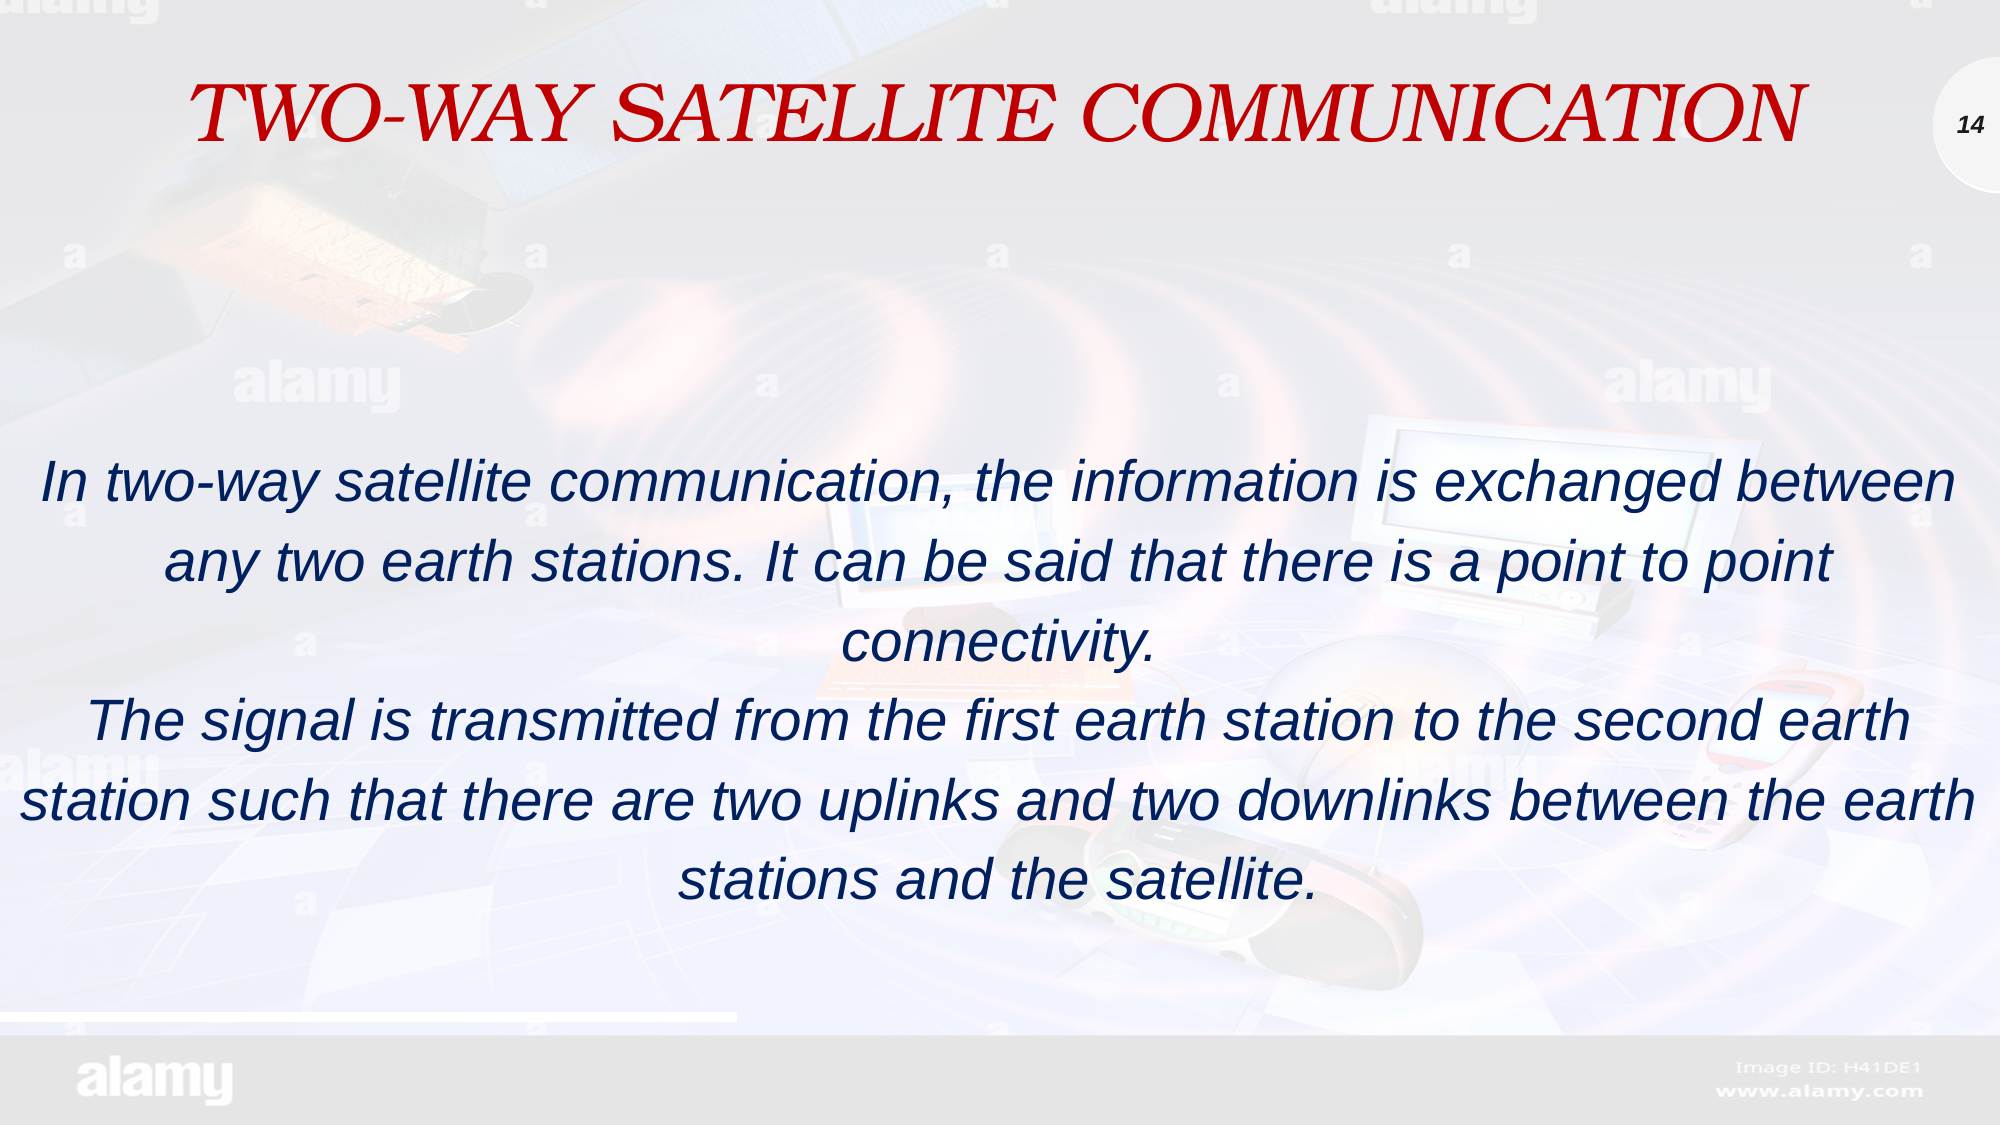

# Two-Way Satellite Communication
14
In two-way satellite communication, the information is exchanged between any two earth stations. It can be said that there is a point to point connectivity.
The signal is transmitted from the first earth station to the second earth station such that there are two uplinks and two downlinks between the earth stations and the satellite.